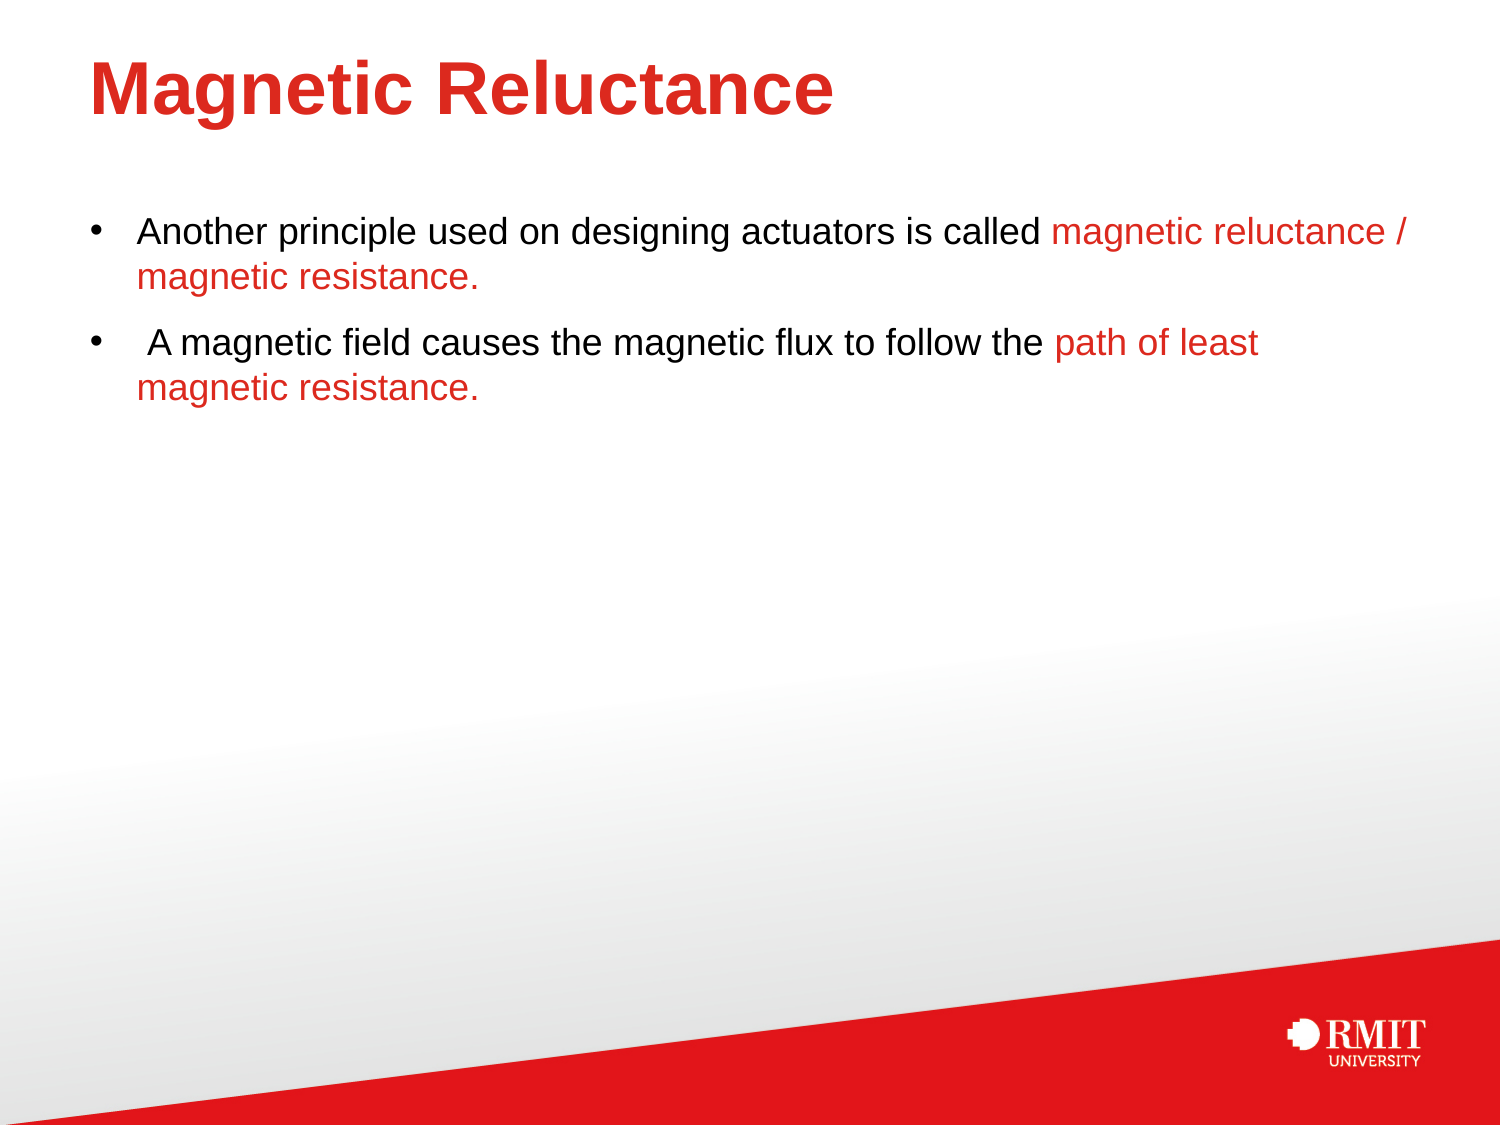

# Magnetic Reluctance
Another principle used on designing actuators is called magnetic reluctance / magnetic resistance.
 A magnetic field causes the magnetic flux to follow the path of least magnetic resistance.